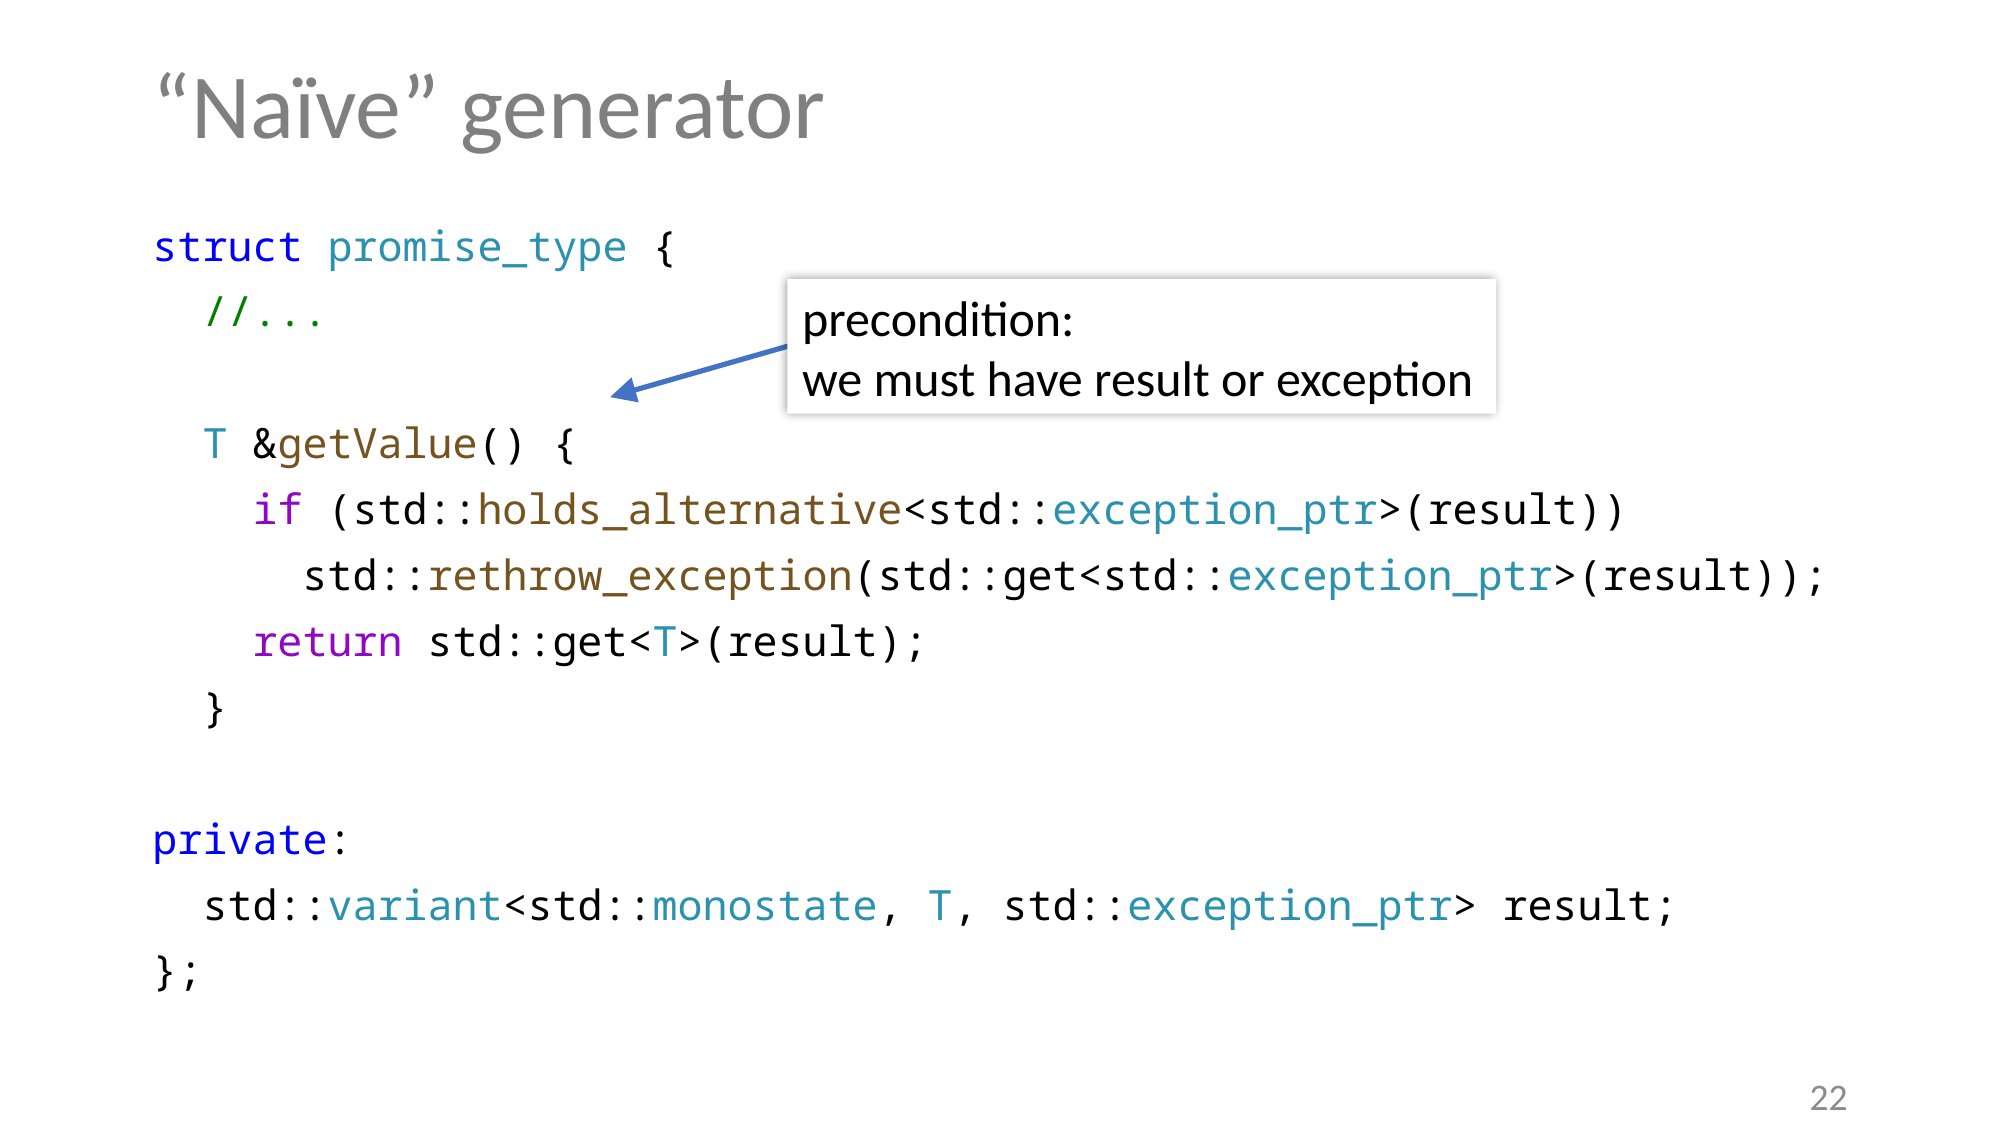

# “Naïve” generator
struct promise_type {
  //...

  T &getValue() {
    if (std::holds_alternative<std::exception_ptr>(result))
      std::rethrow_exception(std::get<std::exception_ptr>(result));
    return std::get<T>(result);
  }

private:
  std::variant<std::monostate, T, std::exception_ptr> result;
};
precondition:
we must have result or exception
22